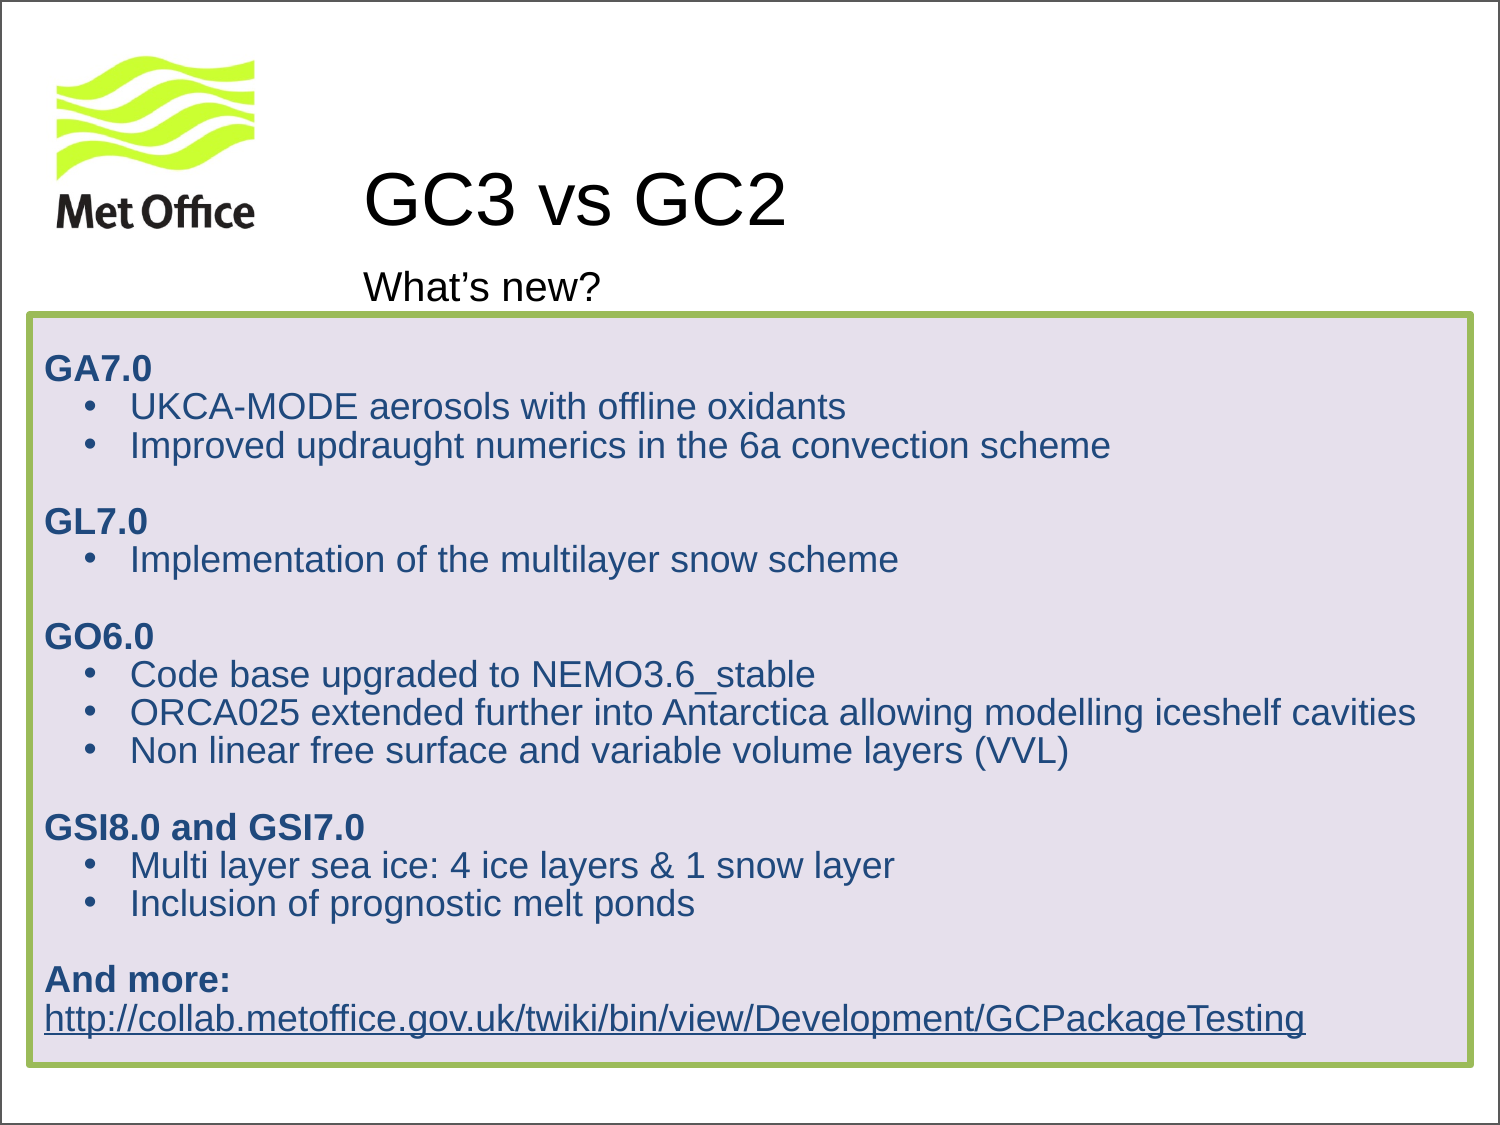

# GC3 vs GC2
What’s new?
GA7.0
 UKCA-MODE aerosols with offline oxidants
 Improved updraught numerics in the 6a convection scheme

GL7.0
 Implementation of the multilayer snow scheme

GO6.0
 Code base upgraded to NEMO3.6_stable
 ORCA025 extended further into Antarctica allowing modelling iceshelf cavities
 Non linear free surface and variable volume layers (VVL)

GSI8.0 and GSI7.0
 Multi layer sea ice: 4 ice layers & 1 snow layer
 Inclusion of prognostic melt ponds

And more:
http://collab.metoffice.gov.uk/twiki/bin/view/Development/GCPackageTesting